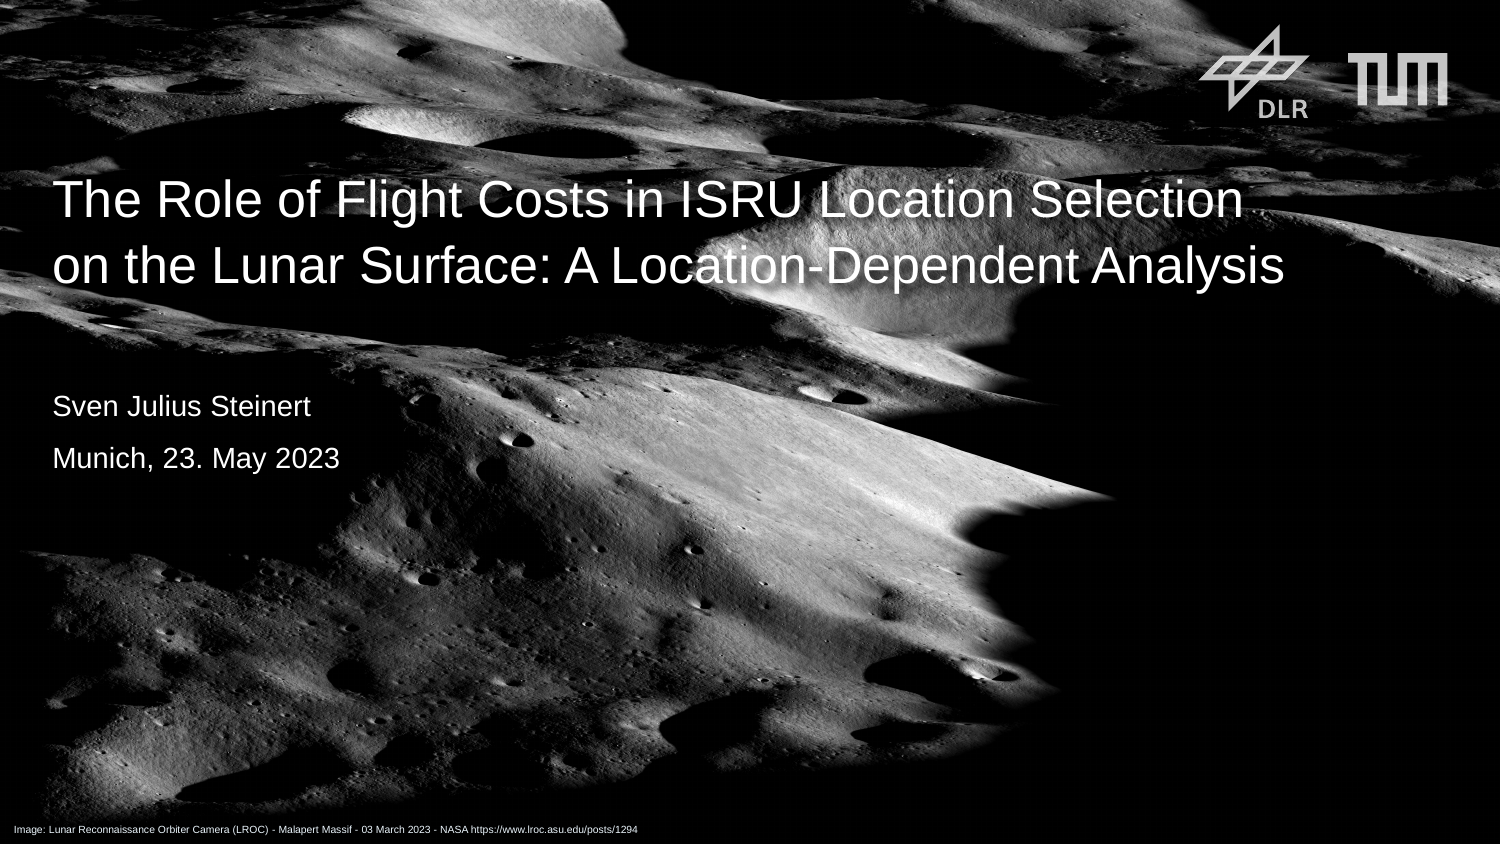

# The Role of Flight Costs in ISRU Location Selection on the Lunar Surface: A Location-Dependent Analysis
Sven Julius Steinert
Munich, 23. May 2023
 Image: Lunar Reconnaissance Orbiter Camera (LROC) - Malapert Massif - 03 March 2023 - NASA https://www.lroc.asu.edu/posts/1294